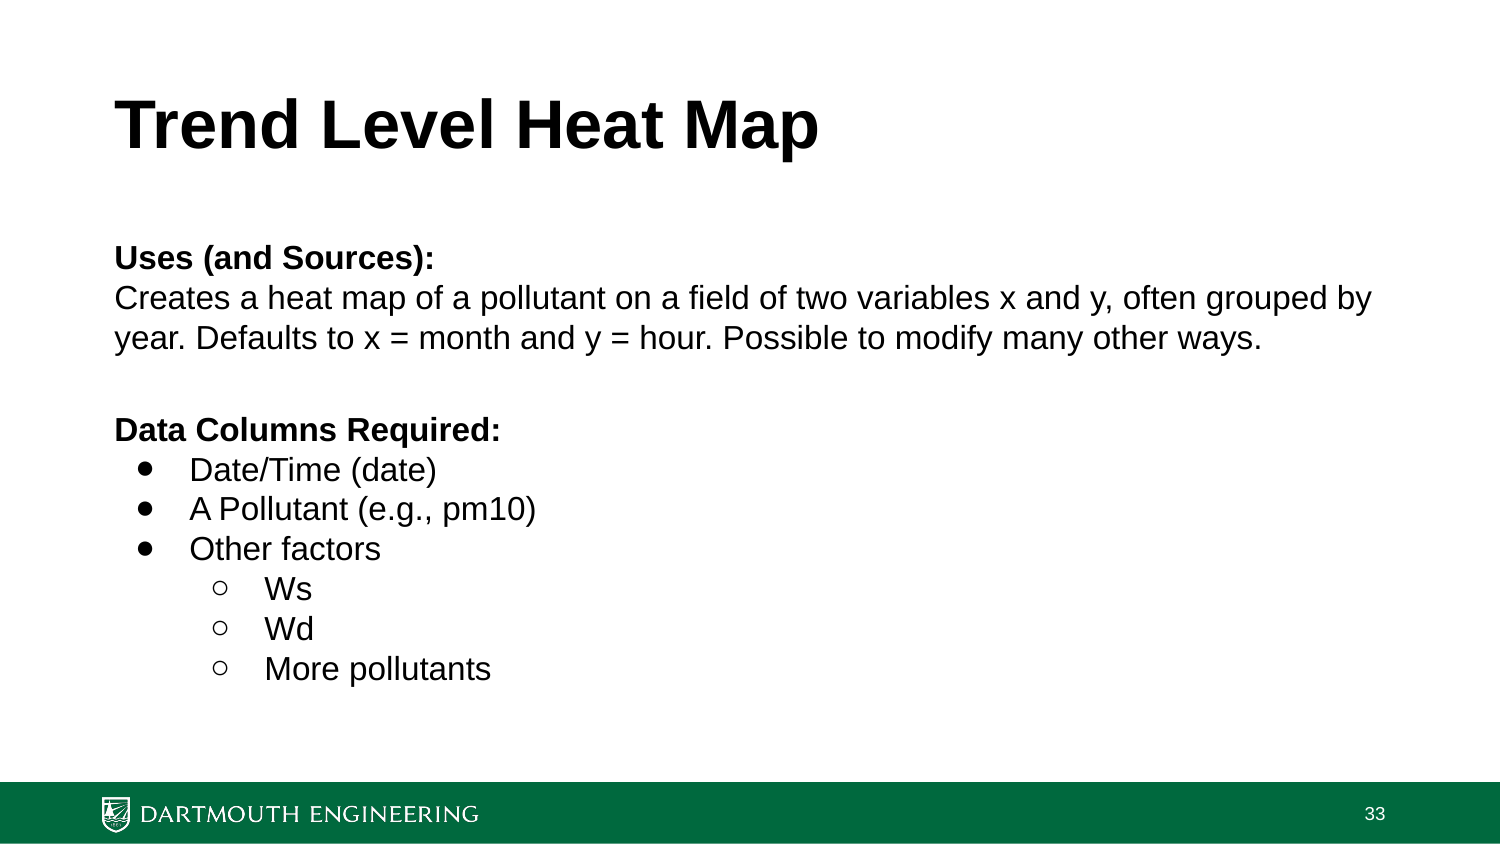

# Trend Level Heat Map
Uses (and Sources):
Creates a heat map of a pollutant on a field of two variables x and y, often grouped by year. Defaults to x = month and y = hour. Possible to modify many other ways.

Data Columns Required:
Date/Time (date)
A Pollutant (e.g., pm10)
Other factors
Ws
Wd
More pollutants

33